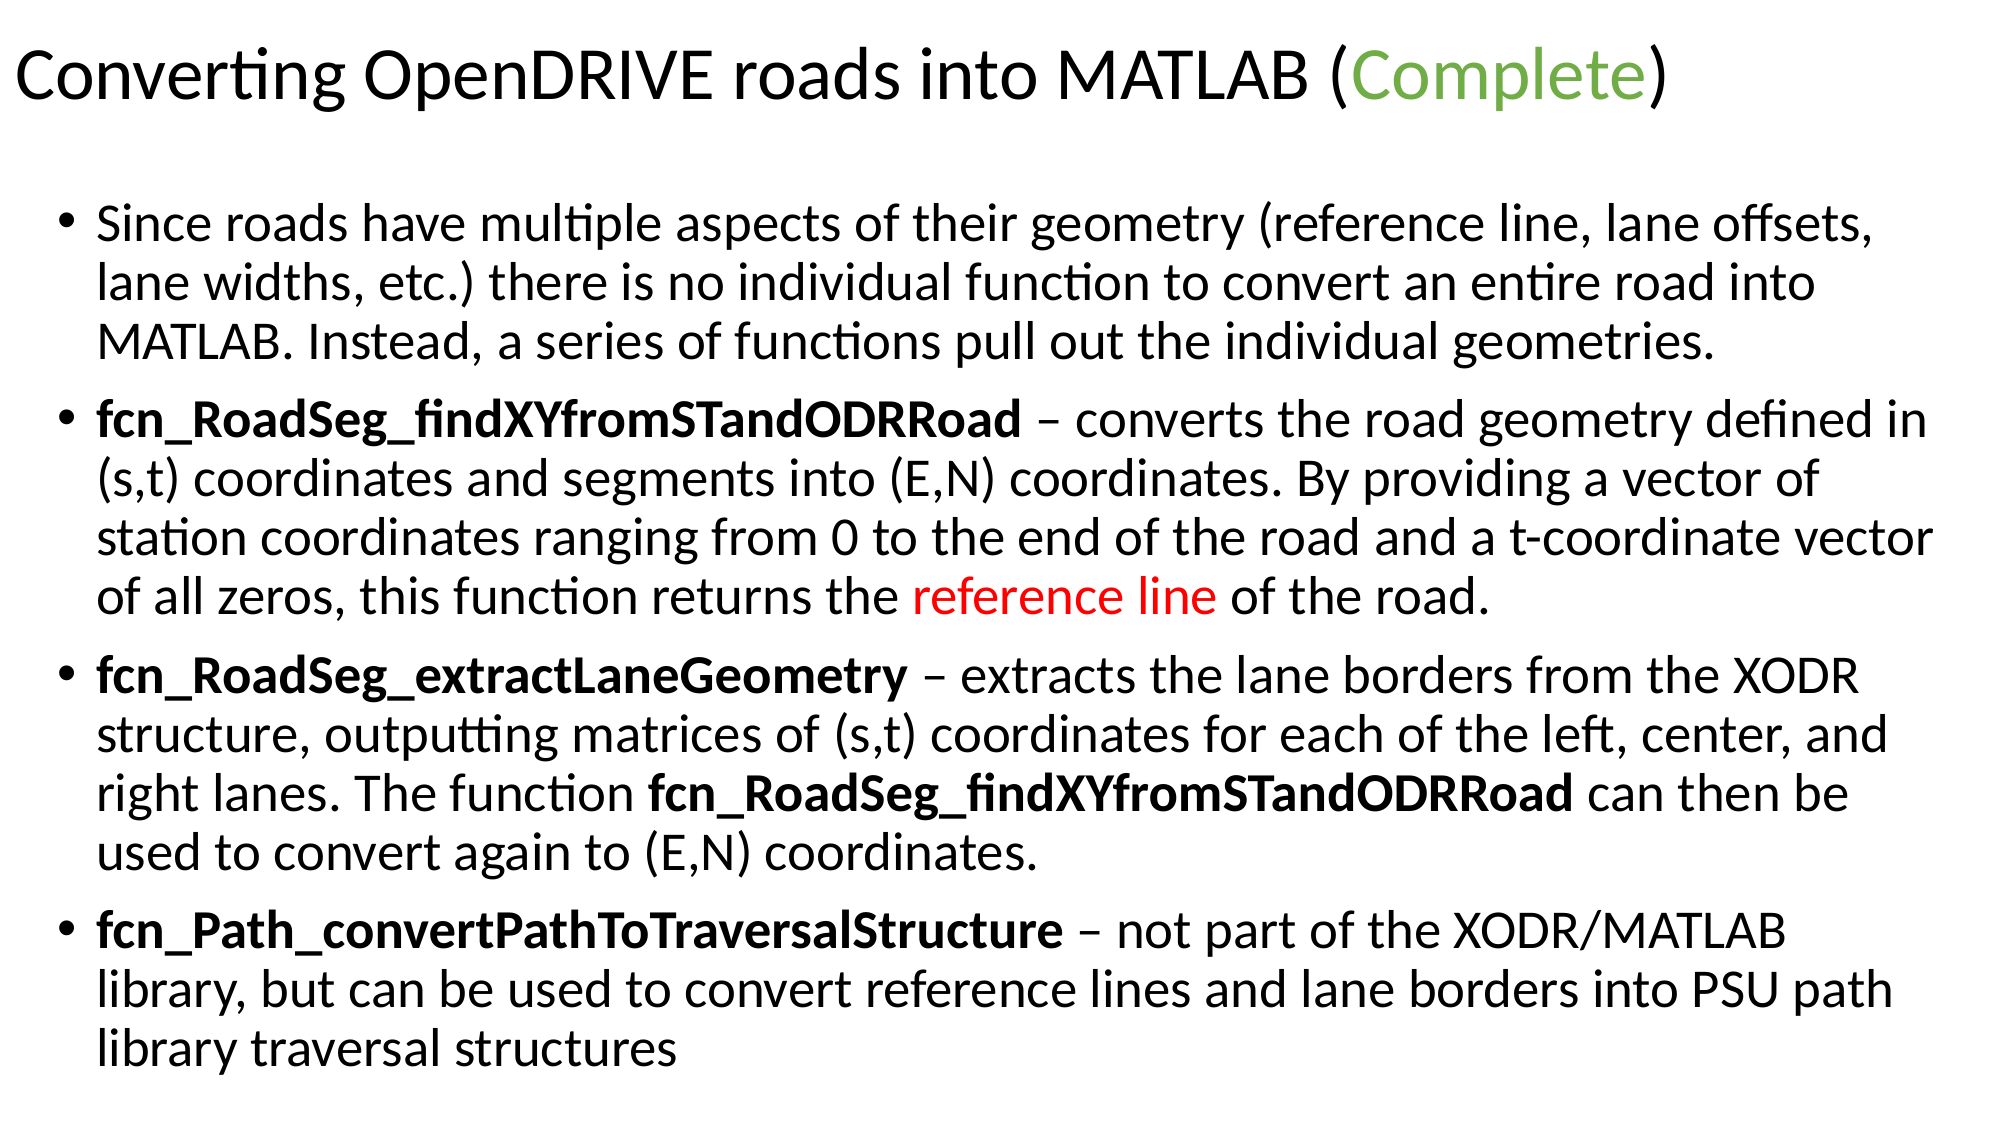

# Converting OpenDRIVE roads into MATLAB (Complete)
Since roads have multiple aspects of their geometry (reference line, lane offsets, lane widths, etc.) there is no individual function to convert an entire road into MATLAB. Instead, a series of functions pull out the individual geometries.
fcn_RoadSeg_findXYfromSTandODRRoad – converts the road geometry defined in (s,t) coordinates and segments into (E,N) coordinates. By providing a vector of station coordinates ranging from 0 to the end of the road and a t-coordinate vector of all zeros, this function returns the reference line of the road.
fcn_RoadSeg_extractLaneGeometry – extracts the lane borders from the XODR structure, outputting matrices of (s,t) coordinates for each of the left, center, and right lanes. The function fcn_RoadSeg_findXYfromSTandODRRoad can then be used to convert again to (E,N) coordinates.
fcn_Path_convertPathToTraversalStructure – not part of the XODR/MATLAB library, but can be used to convert reference lines and lane borders into PSU path library traversal structures